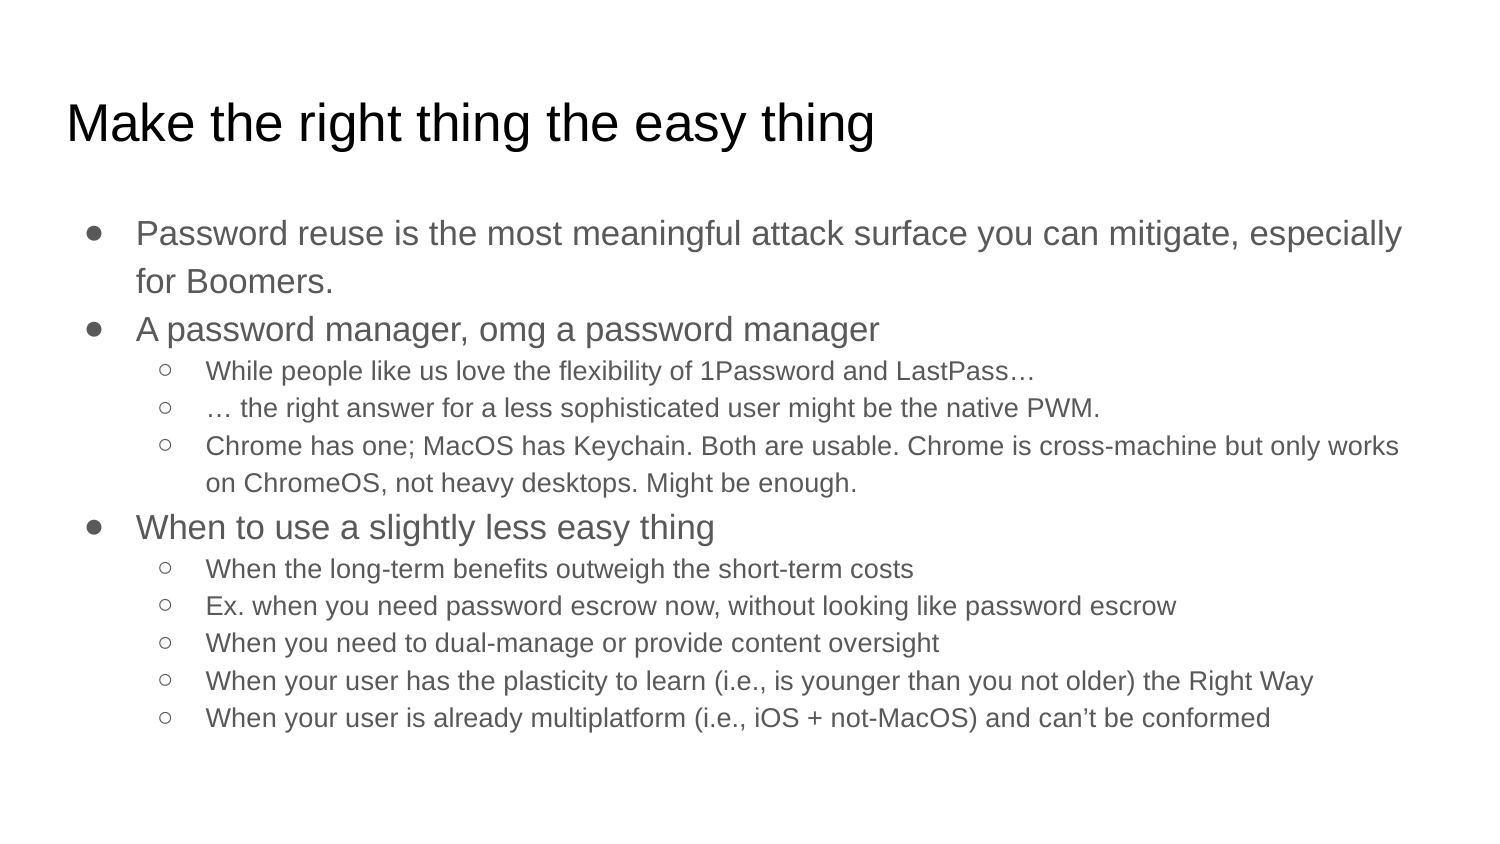

# Make the right thing the easy thing
Password reuse is the most meaningful attack surface you can mitigate, especially for Boomers.
A password manager, omg a password manager
While people like us love the flexibility of 1Password and LastPass…
… the right answer for a less sophisticated user might be the native PWM.
Chrome has one; MacOS has Keychain. Both are usable. Chrome is cross-machine but only works on ChromeOS, not heavy desktops. Might be enough.
When to use a slightly less easy thing
When the long-term benefits outweigh the short-term costs
Ex. when you need password escrow now, without looking like password escrow
When you need to dual-manage or provide content oversight
When your user has the plasticity to learn (i.e., is younger than you not older) the Right Way
When your user is already multiplatform (i.e., iOS + not-MacOS) and can’t be conformed